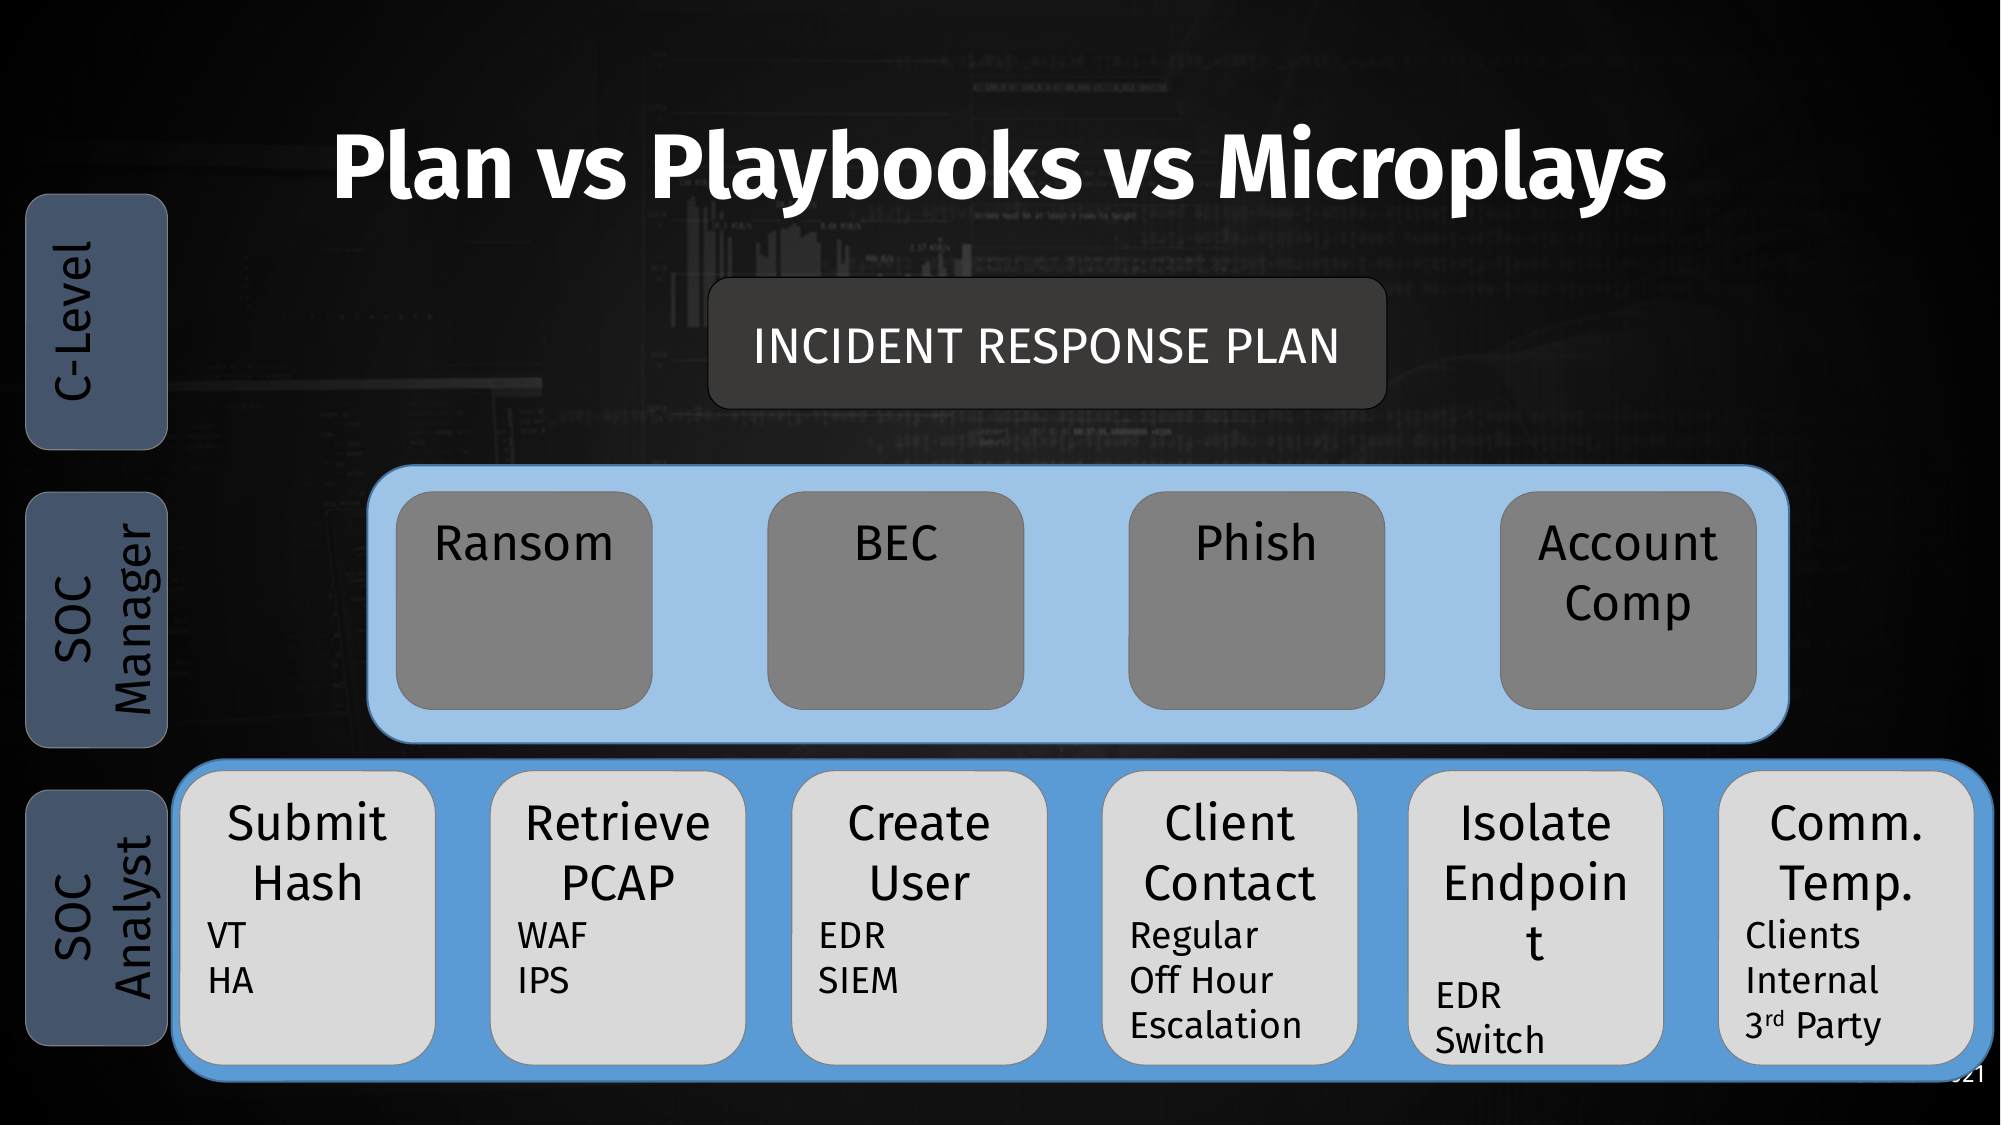

# Plan vs Playbooks vs Microplays
C-Level
INCIDENT RESPONSE PLAN

Ransom

BEC

Phish

Account Comp
SOC
Manager

Submit Hash
VT
HA
Retrieve
PCAP
WAF
IPS
Create User
EDR
SIEM
Client Contact
Regular
Off Hour
Escalation

Isolate Endpoint
EDR
Switch
Comm.
Temp.
Clients
Internal
3rd Party
SOC
Analyst
SecTor 2021